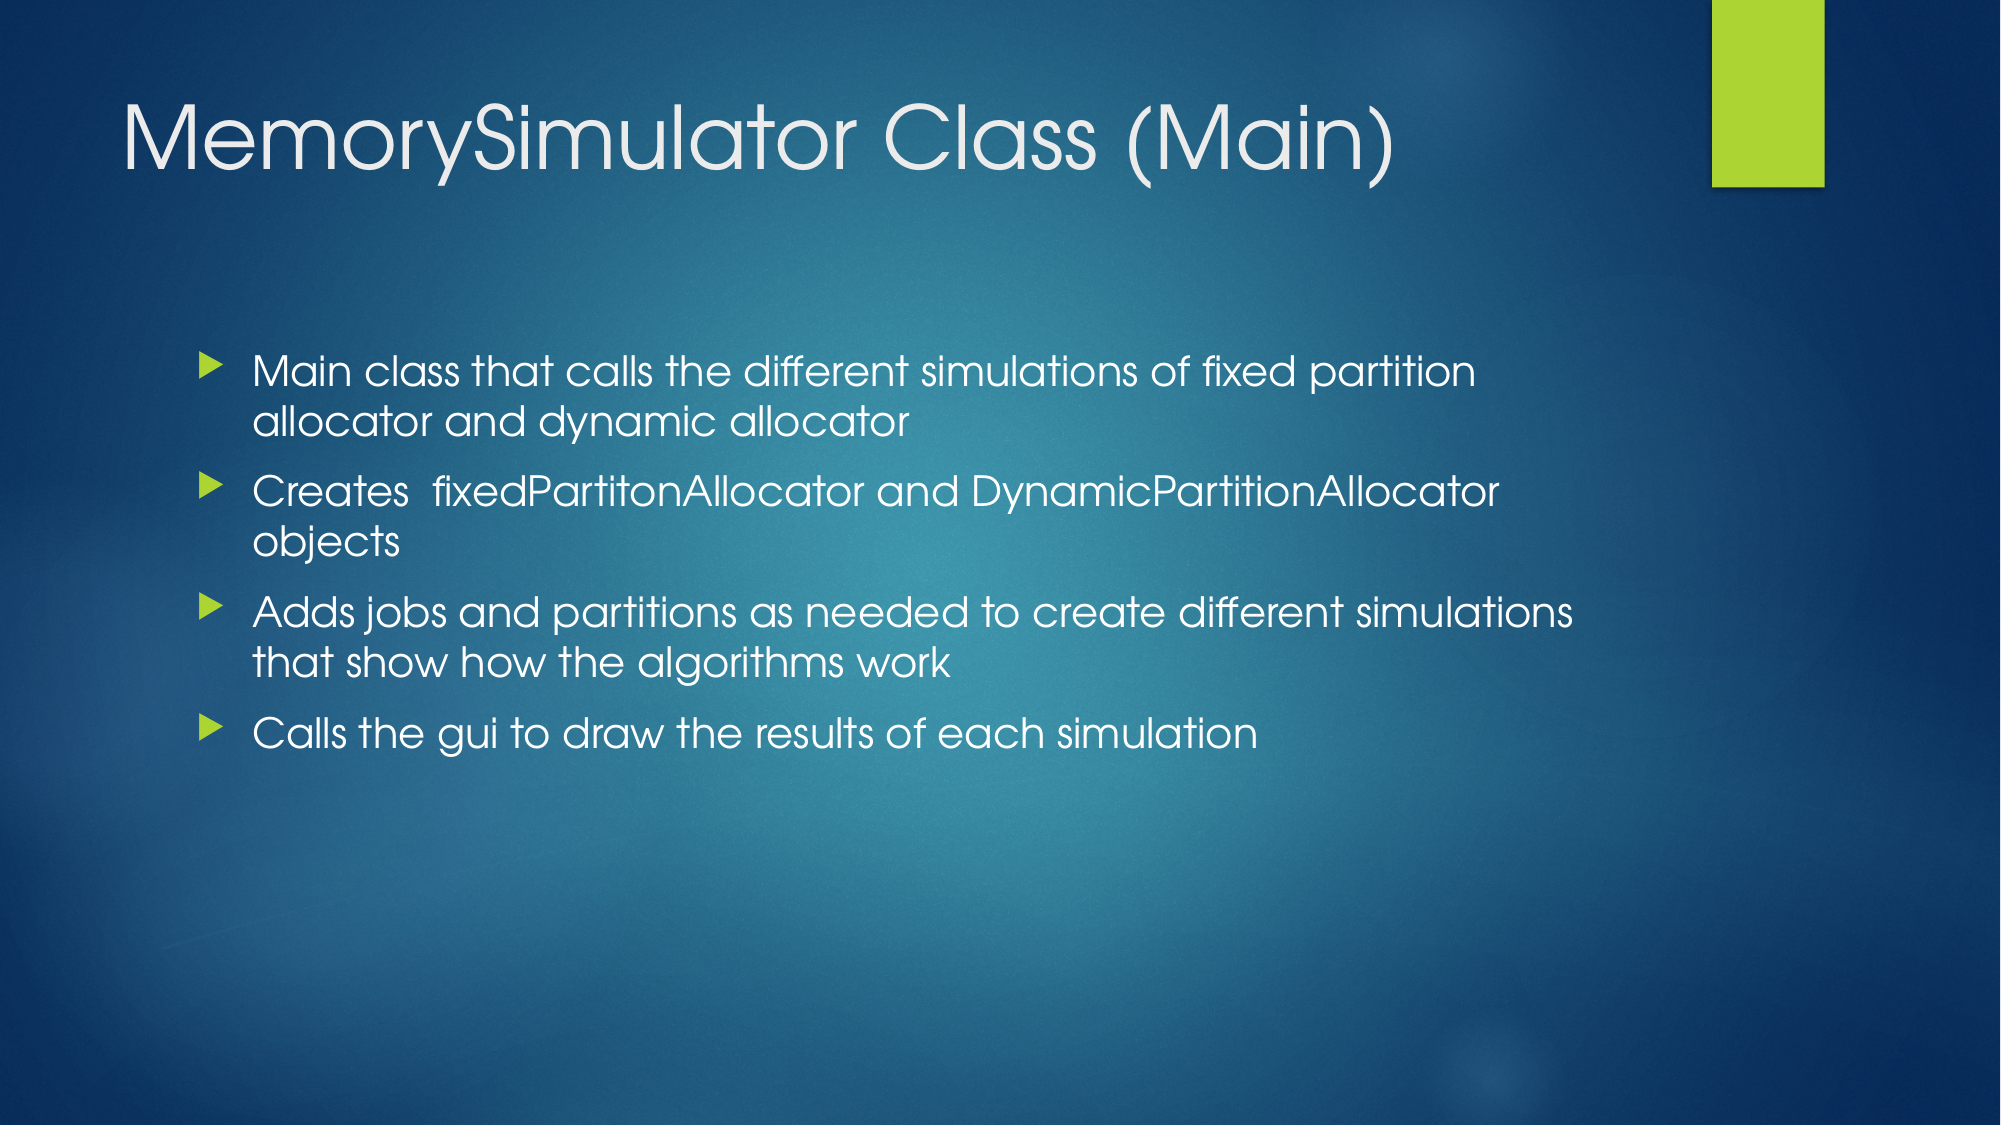

# MemorySimulator Class (Main)
Main class that calls the different simulations of fixed partition allocator and dynamic allocator
Creates  fixedPartitonAllocator and DynamicPartitionAllocator objects
Adds jobs and partitions as needed to create different simulations that show how the algorithms work
Calls the gui to draw the results of each simulation